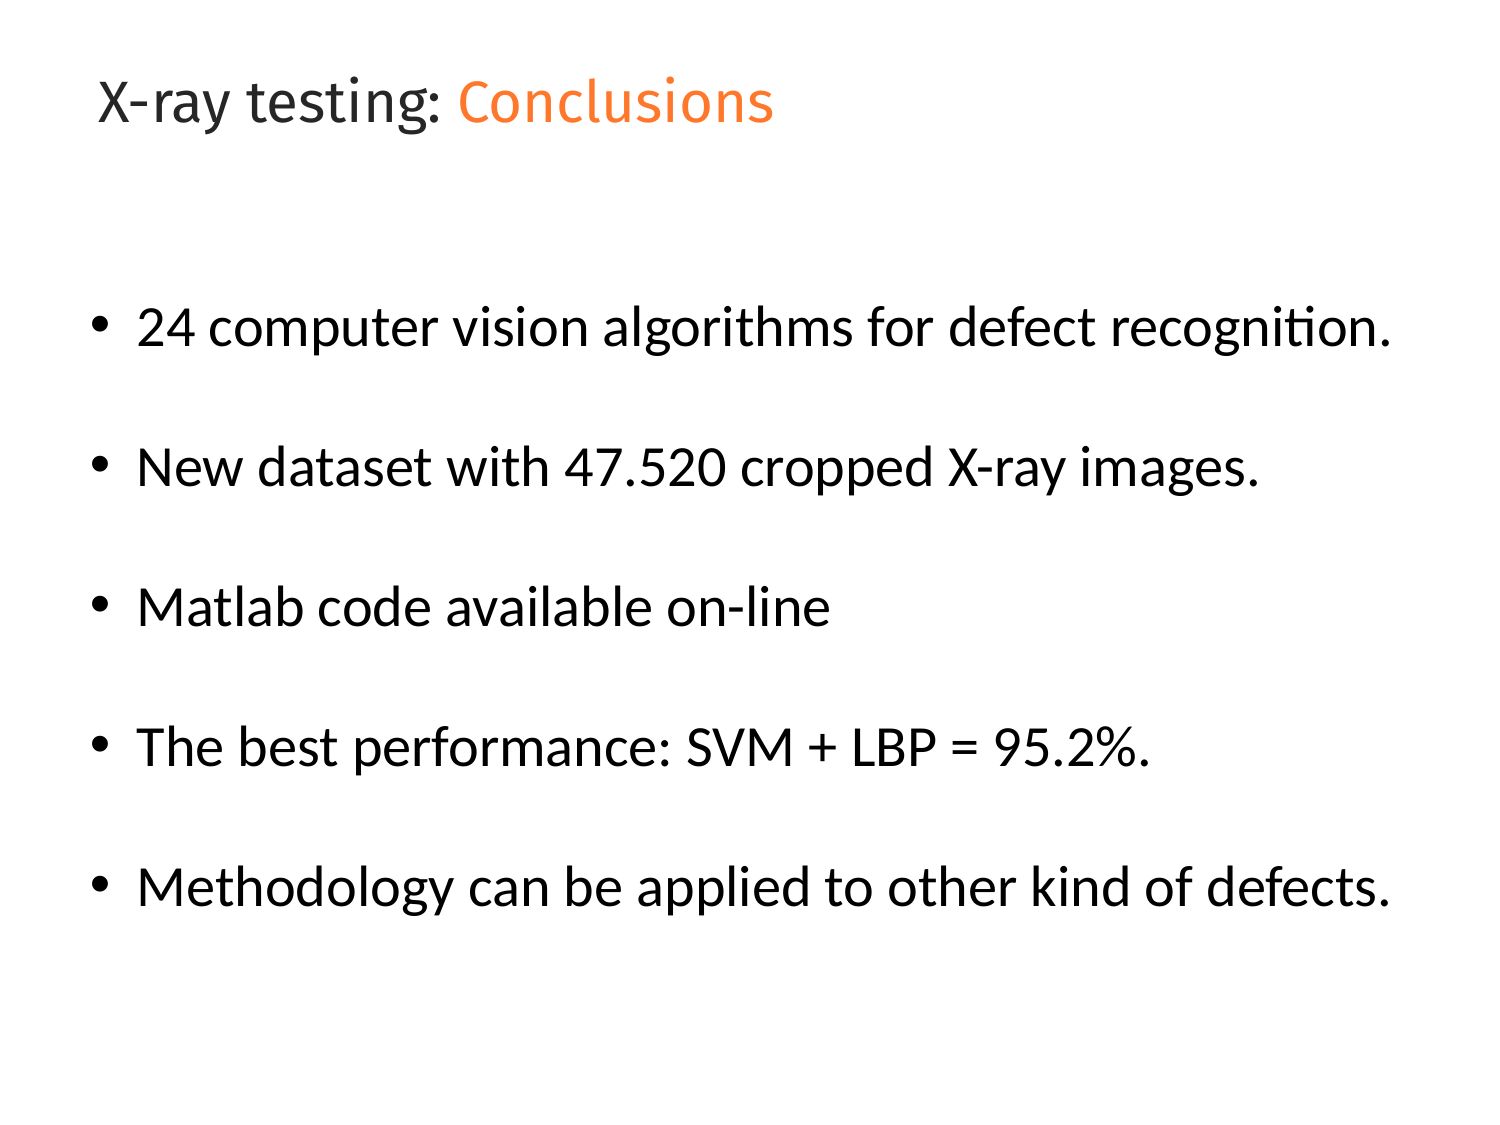

X-ray testing: Conclusions
24 computer vision algorithms for defect recognition.

New dataset with 47.520 cropped X-ray images.

Matlab code available on-line

The best performance: SVM + LBP = 95.2%.

Methodology can be applied to other kind of defects.